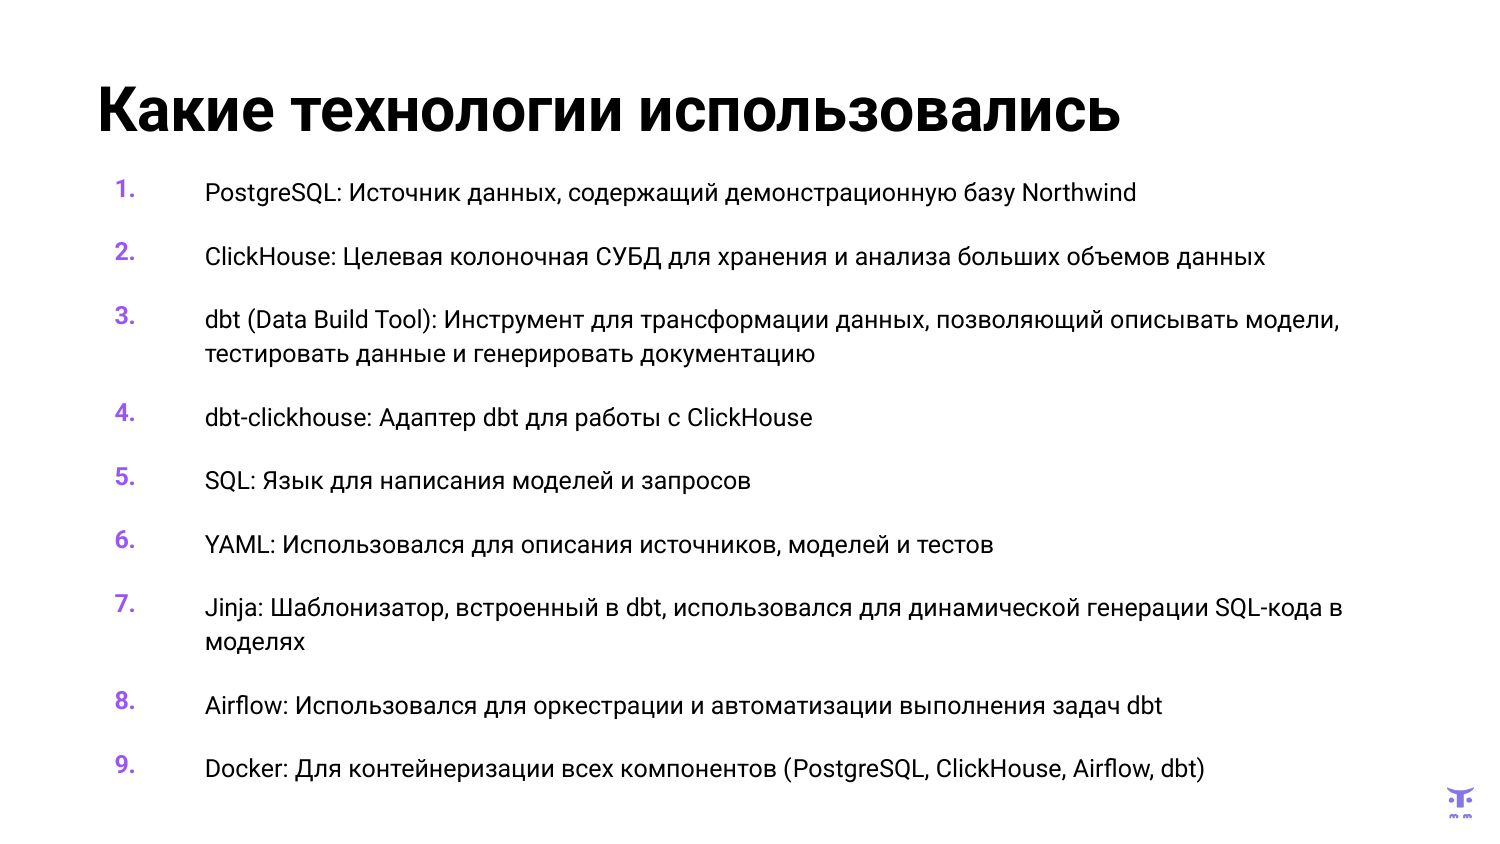

# Какие технологии использовались
| 1. | PostgreSQL: Источник данных, содержащий демонстрационную базу Northwind |
| --- | --- |
| 2. | ClickHouse: Целевая колоночная СУБД для хранения и анализа больших объемов данных |
| 3. | dbt (Data Build Tool): Инструмент для трансформации данных, позволяющий описывать модели, тестировать данные и генерировать документацию |
| 4. | dbt-clickhouse: Адаптер dbt для работы с ClickHouse |
| 5. | SQL: Язык для написания моделей и запросов |
| 6. | YAML: Использовался для описания источников, моделей и тестов |
| 7. | Jinja: Шаблонизатор, встроенный в dbt, использовался для динамической генерации SQL-кода в моделях |
| 8. | Airflow: Использовался для оркестрации и автоматизации выполнения задач dbt |
| 9. | Docker: Для контейнеризации всех компонентов (PostgreSQL, ClickHouse, Airflow, dbt) |